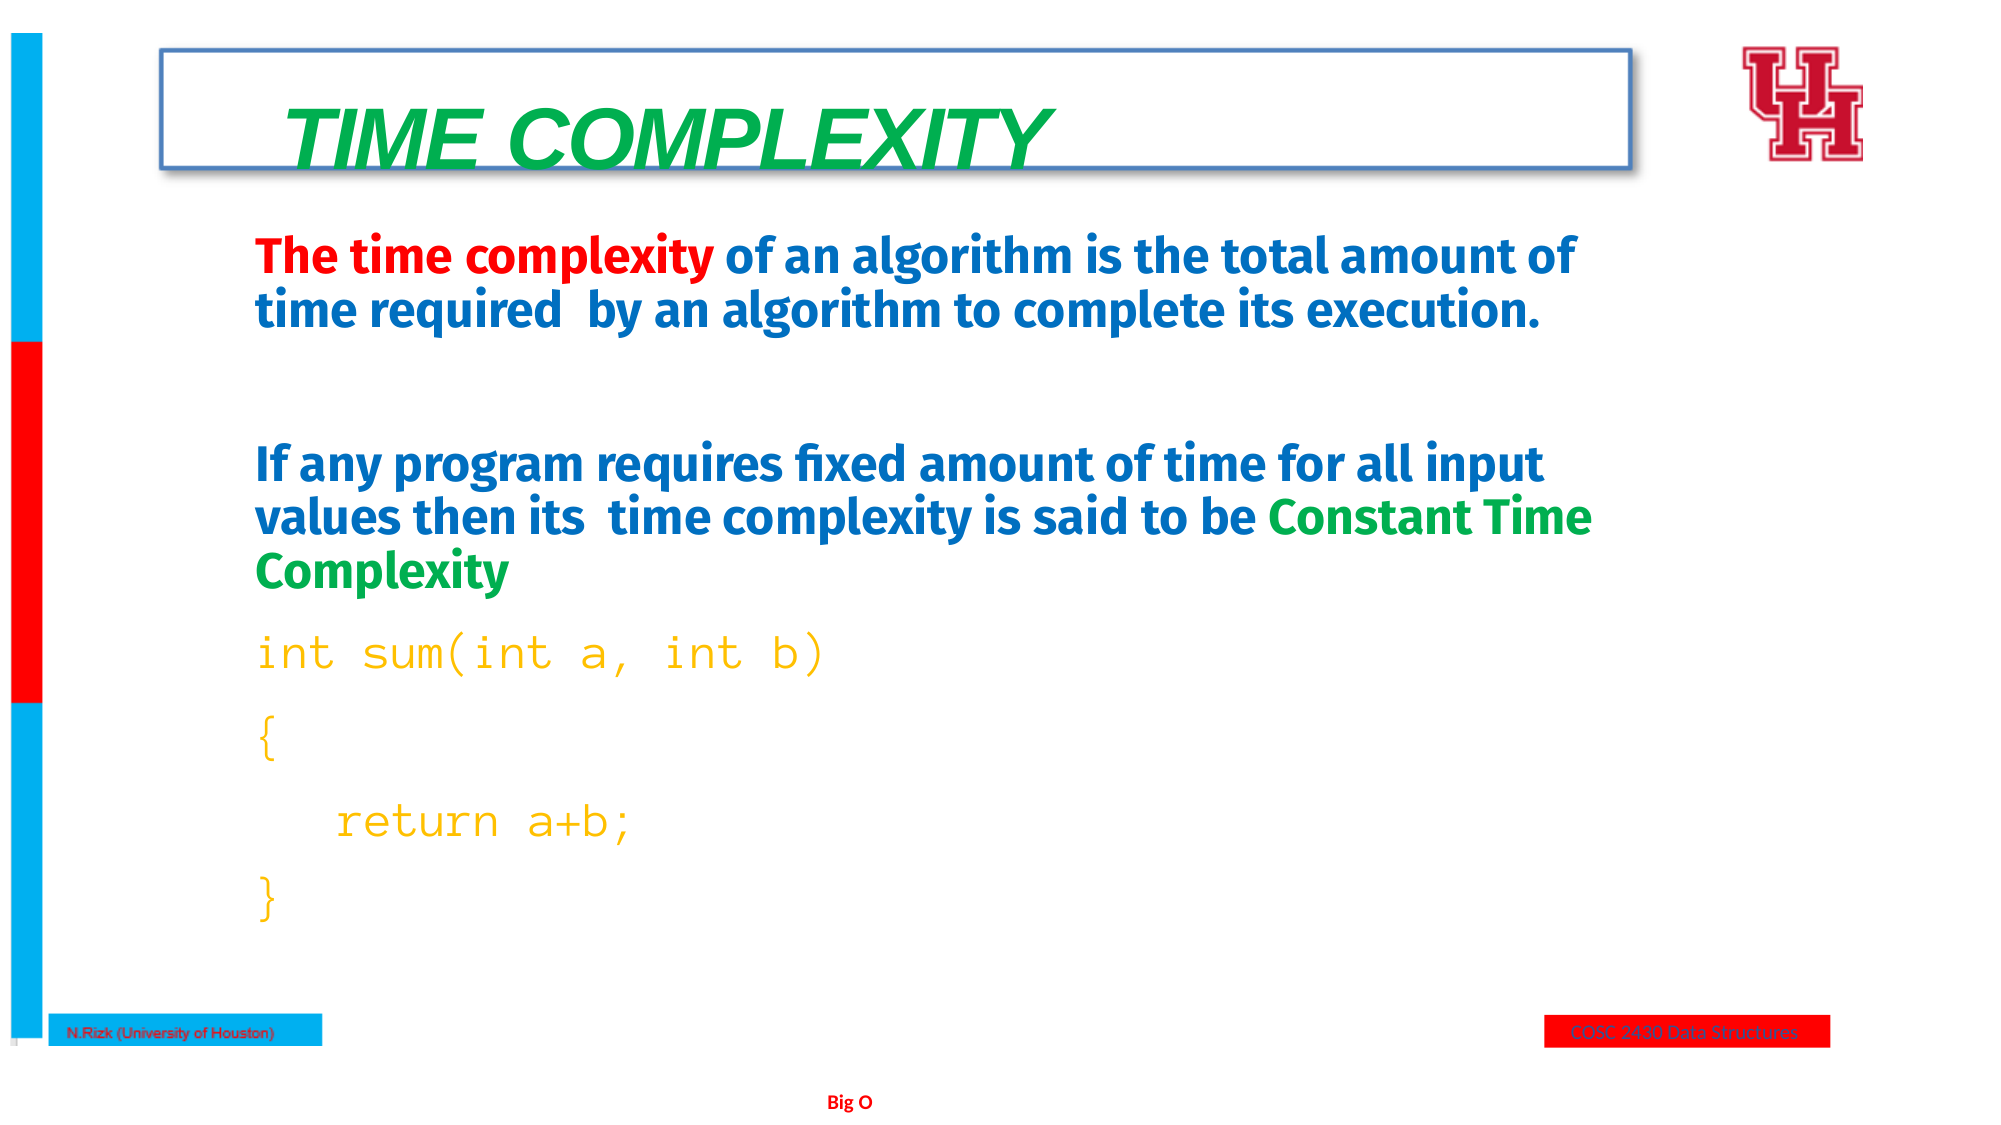

TIME COMPLEXITY
The time complexity of an algorithm is the total amount of time required  by an algorithm to complete its execution.

If any program requires fixed amount of time for all input values then its  time complexity is said to be Constant Time Complexity
int sum(int a, int b)
{
return a+b;
}